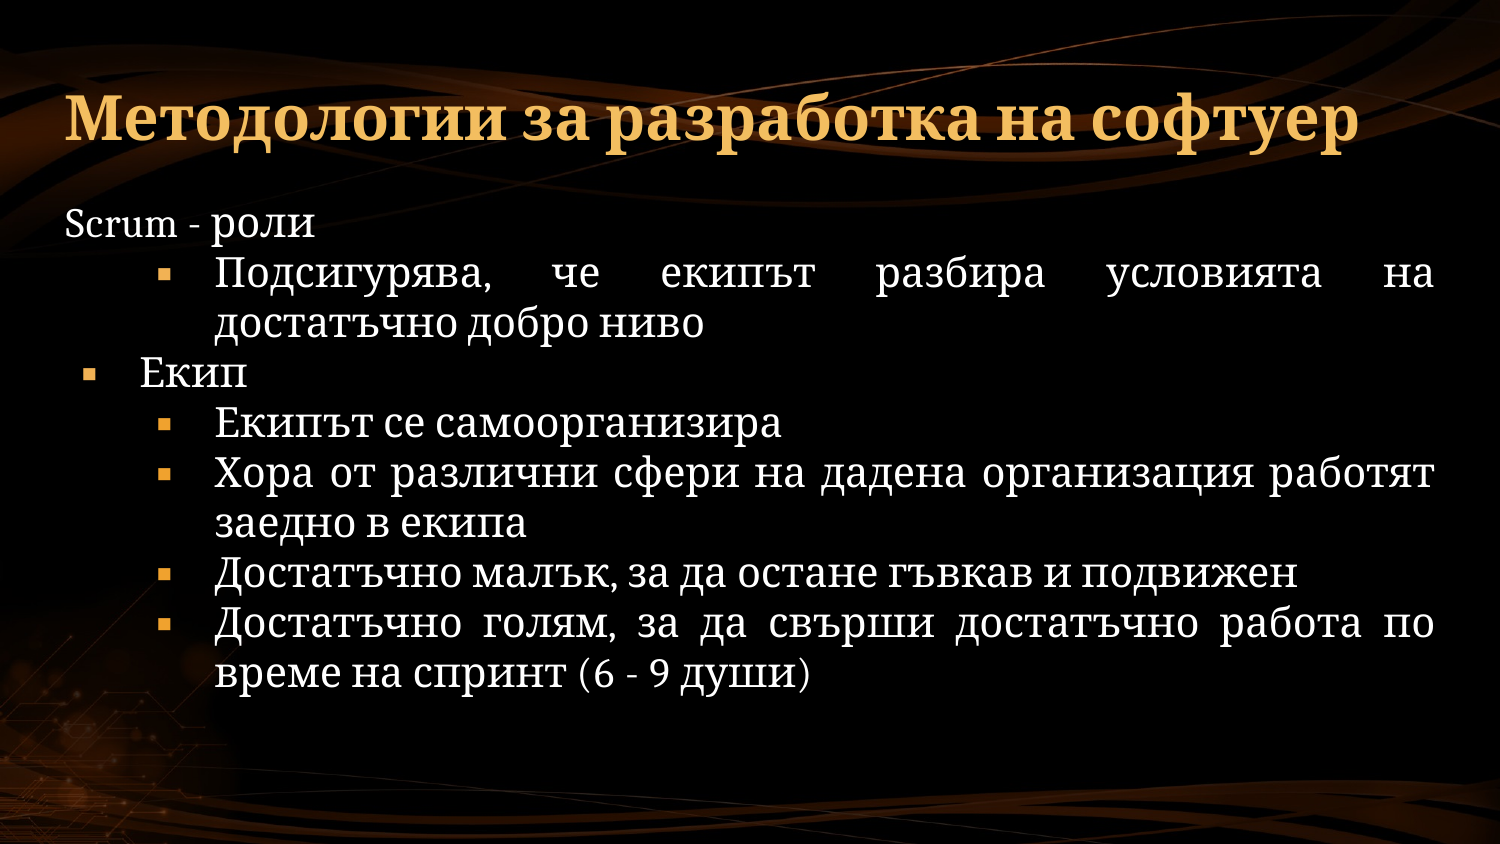

# Методологии за разработка на софтуер
Scrum - роли
Подсигурява, че екипът разбира условията на достатъчно добро ниво
Екип
Екипът се самоорганизира
Хора от различни сфери на дадена организация работят заедно в екипа
Достатъчно малък, за да остане гъвкав и подвижен
Достатъчно голям, за да свърши достатъчно работа по време на спринт (6 - 9 души)